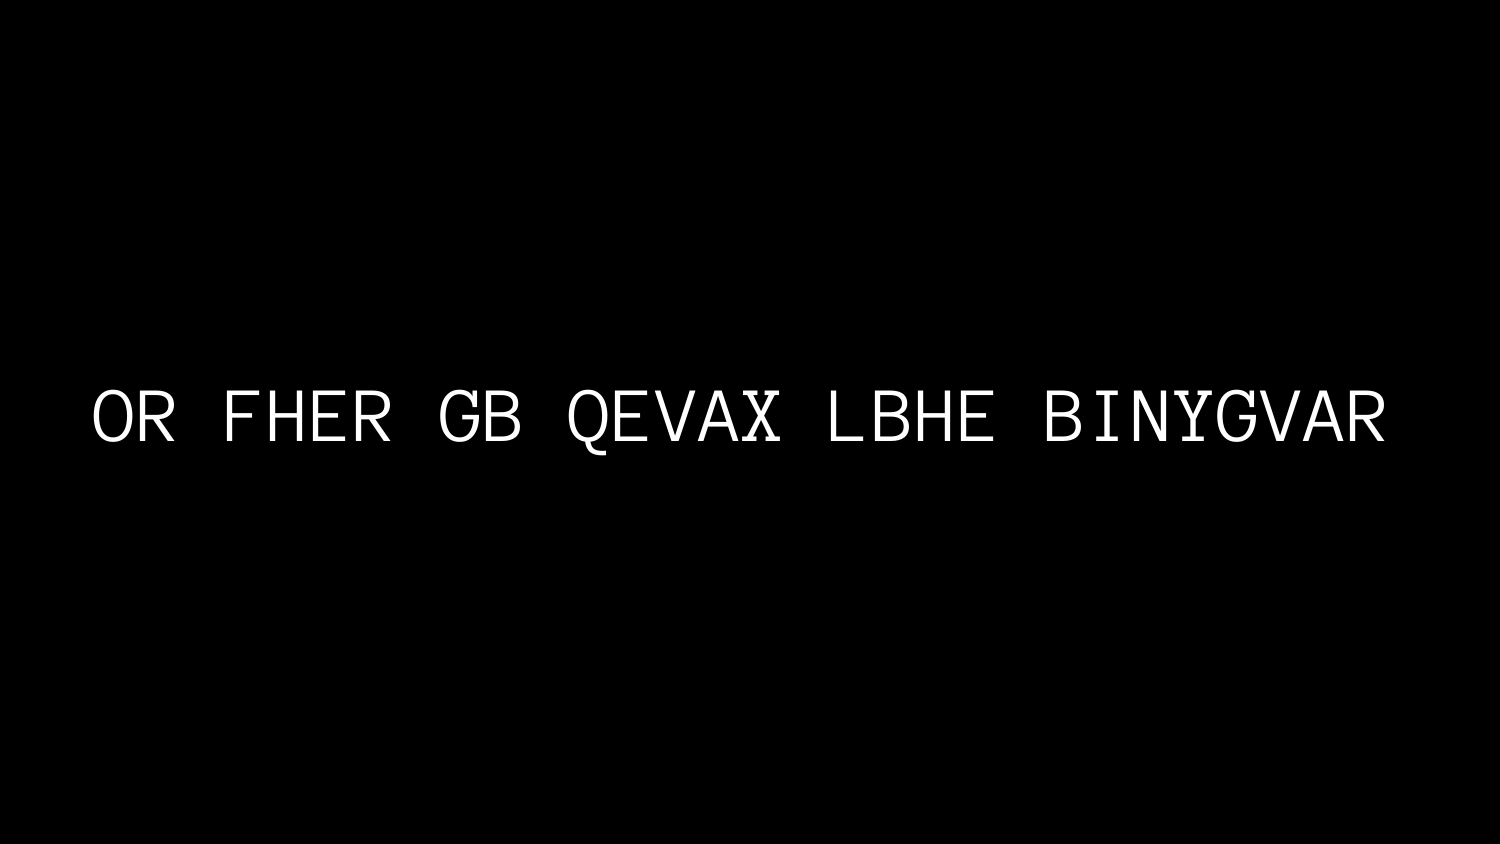

# OR FHER GB QEVAX LBHE BINYGVAR